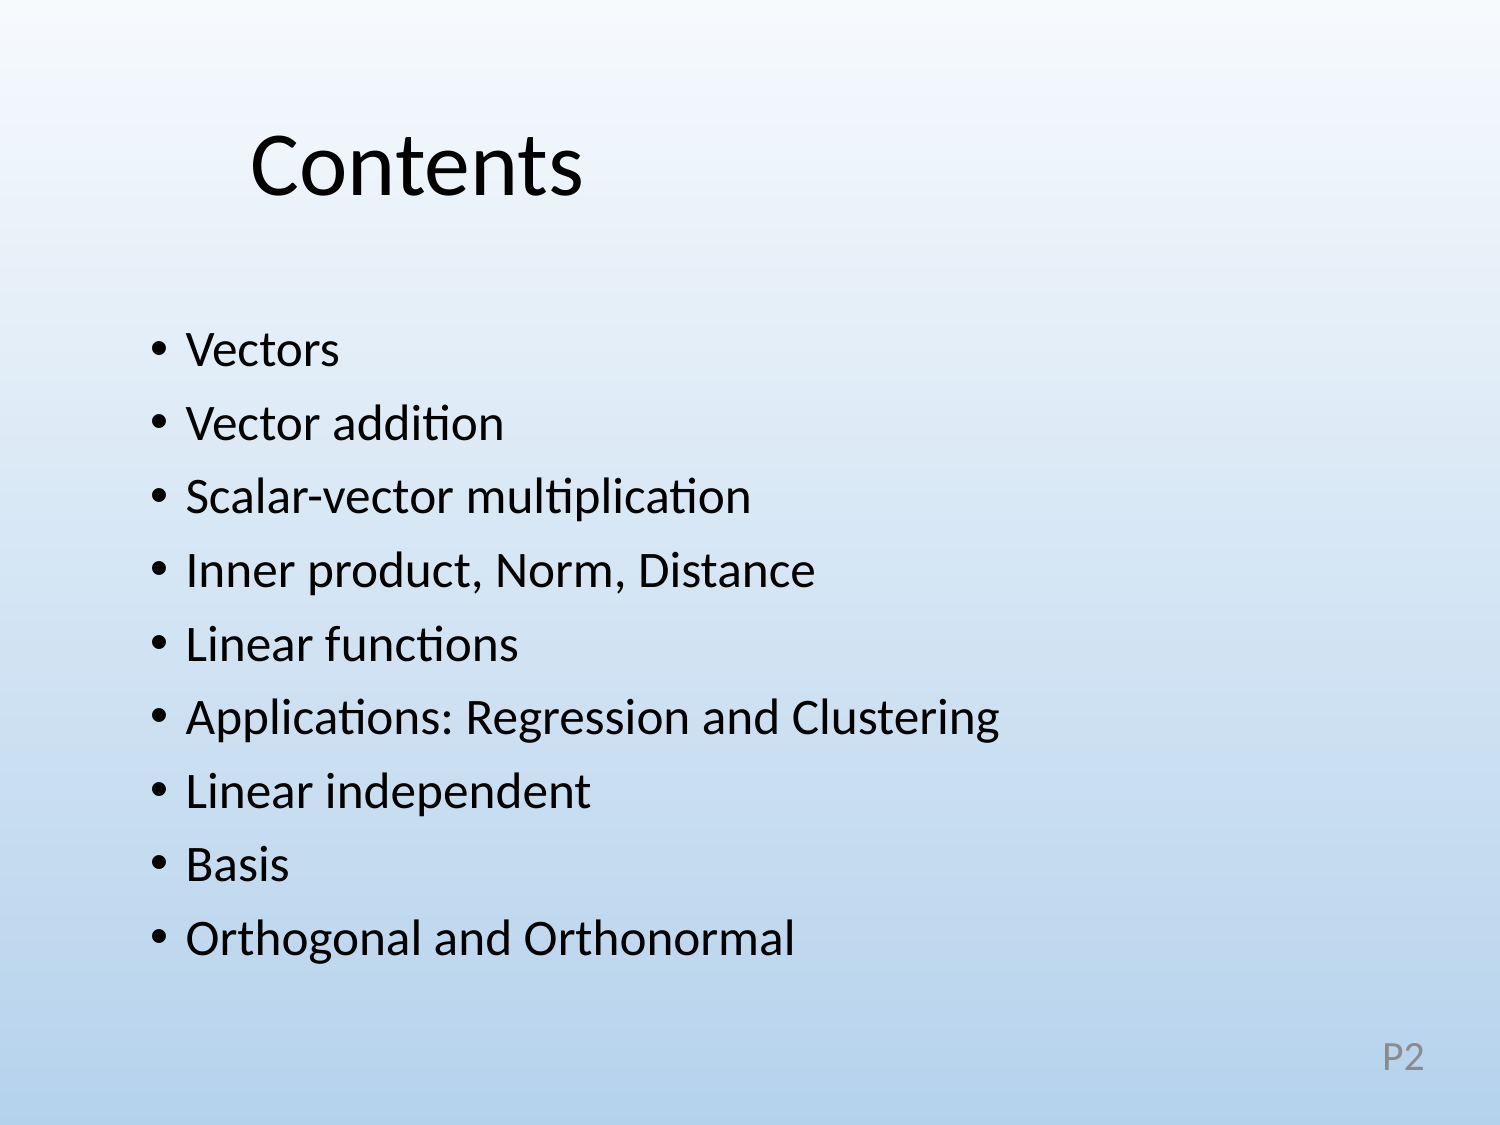

# Contents
Vectors
Vector addition
Scalar-vector multiplication
Inner product, Norm, Distance
Linear functions
Applications: Regression and Clustering
Linear independent
Basis
Orthogonal and Orthonormal

P2